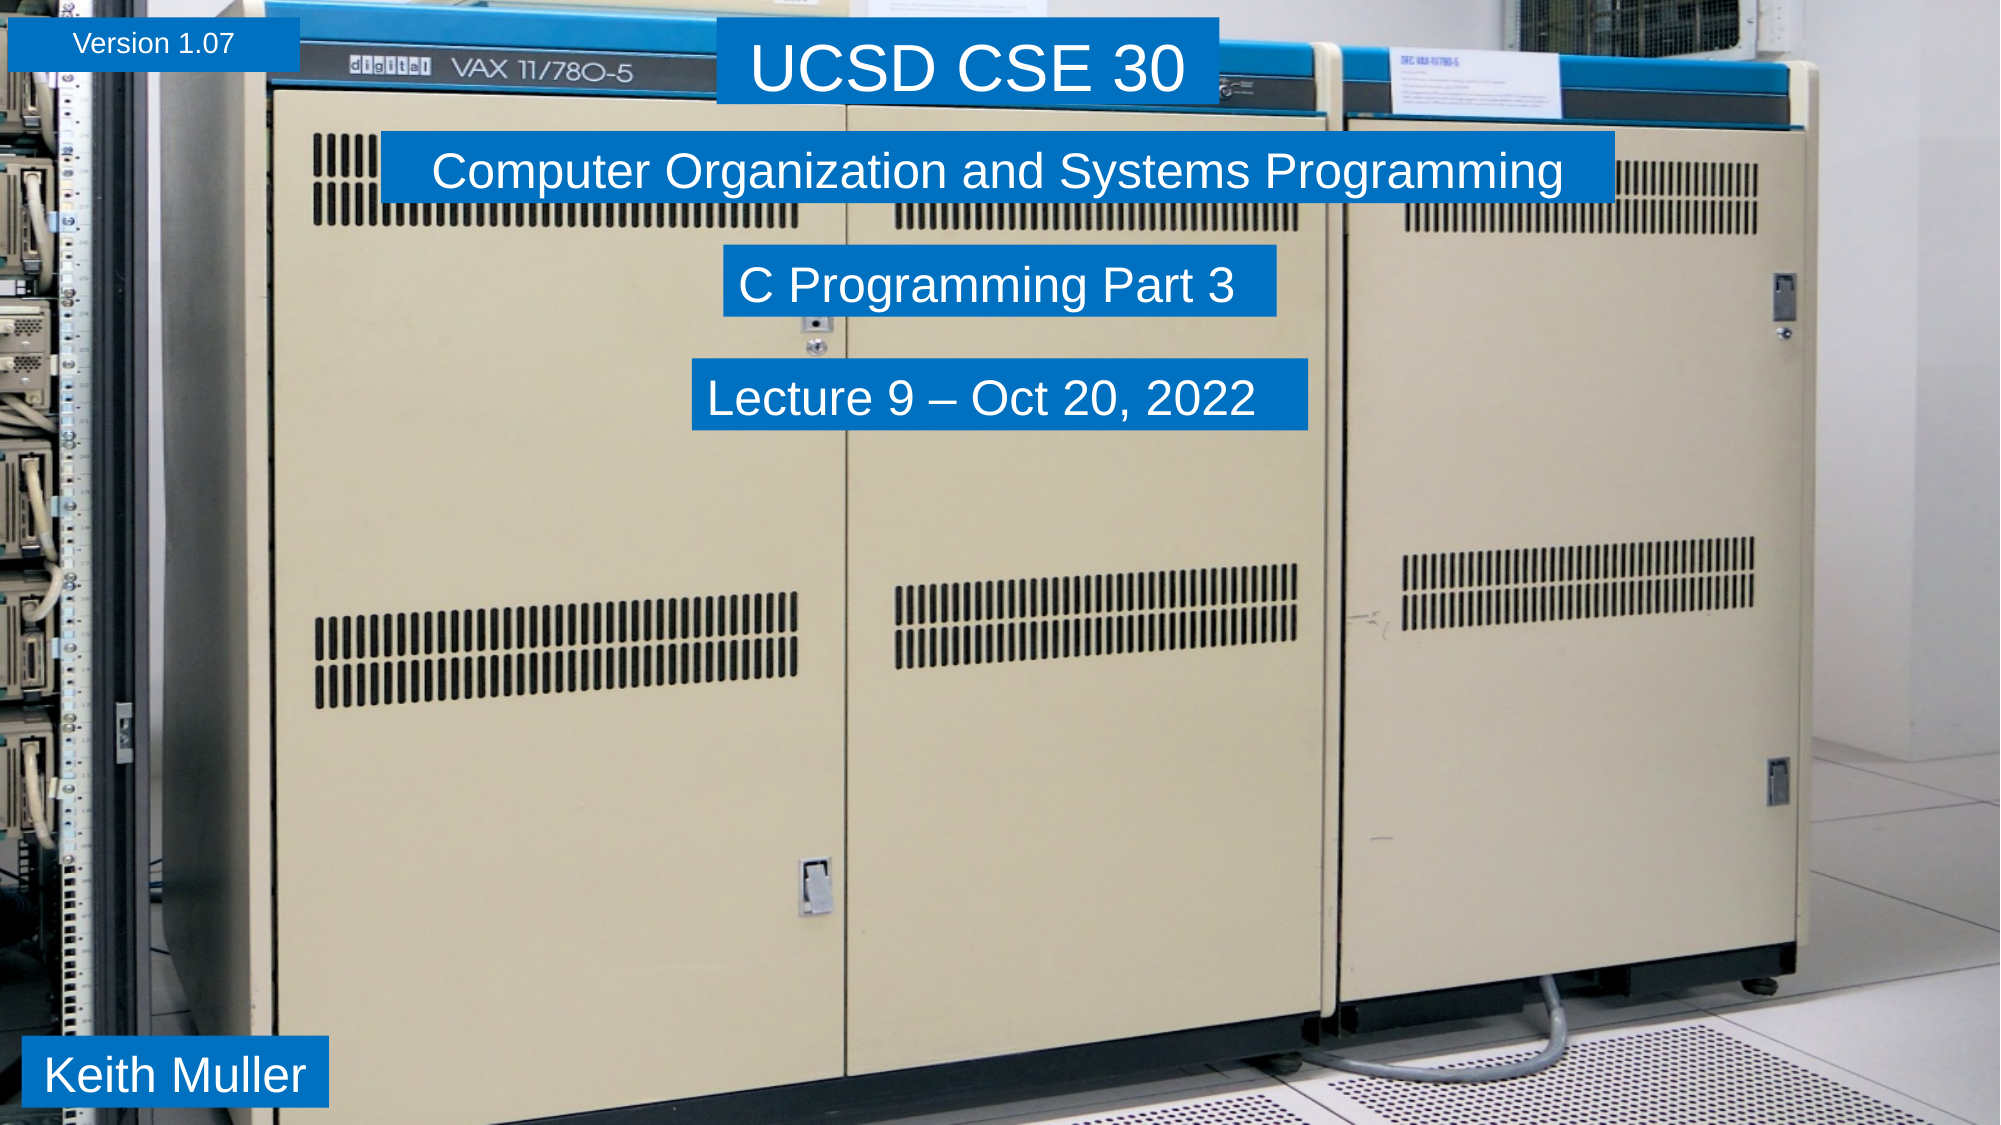

Version 1.07
UCSD CSE 30
Computer Organization and Systems Programming
C Programming Part 3
Lecture 9 – Oct 20, 2022
Keith Muller